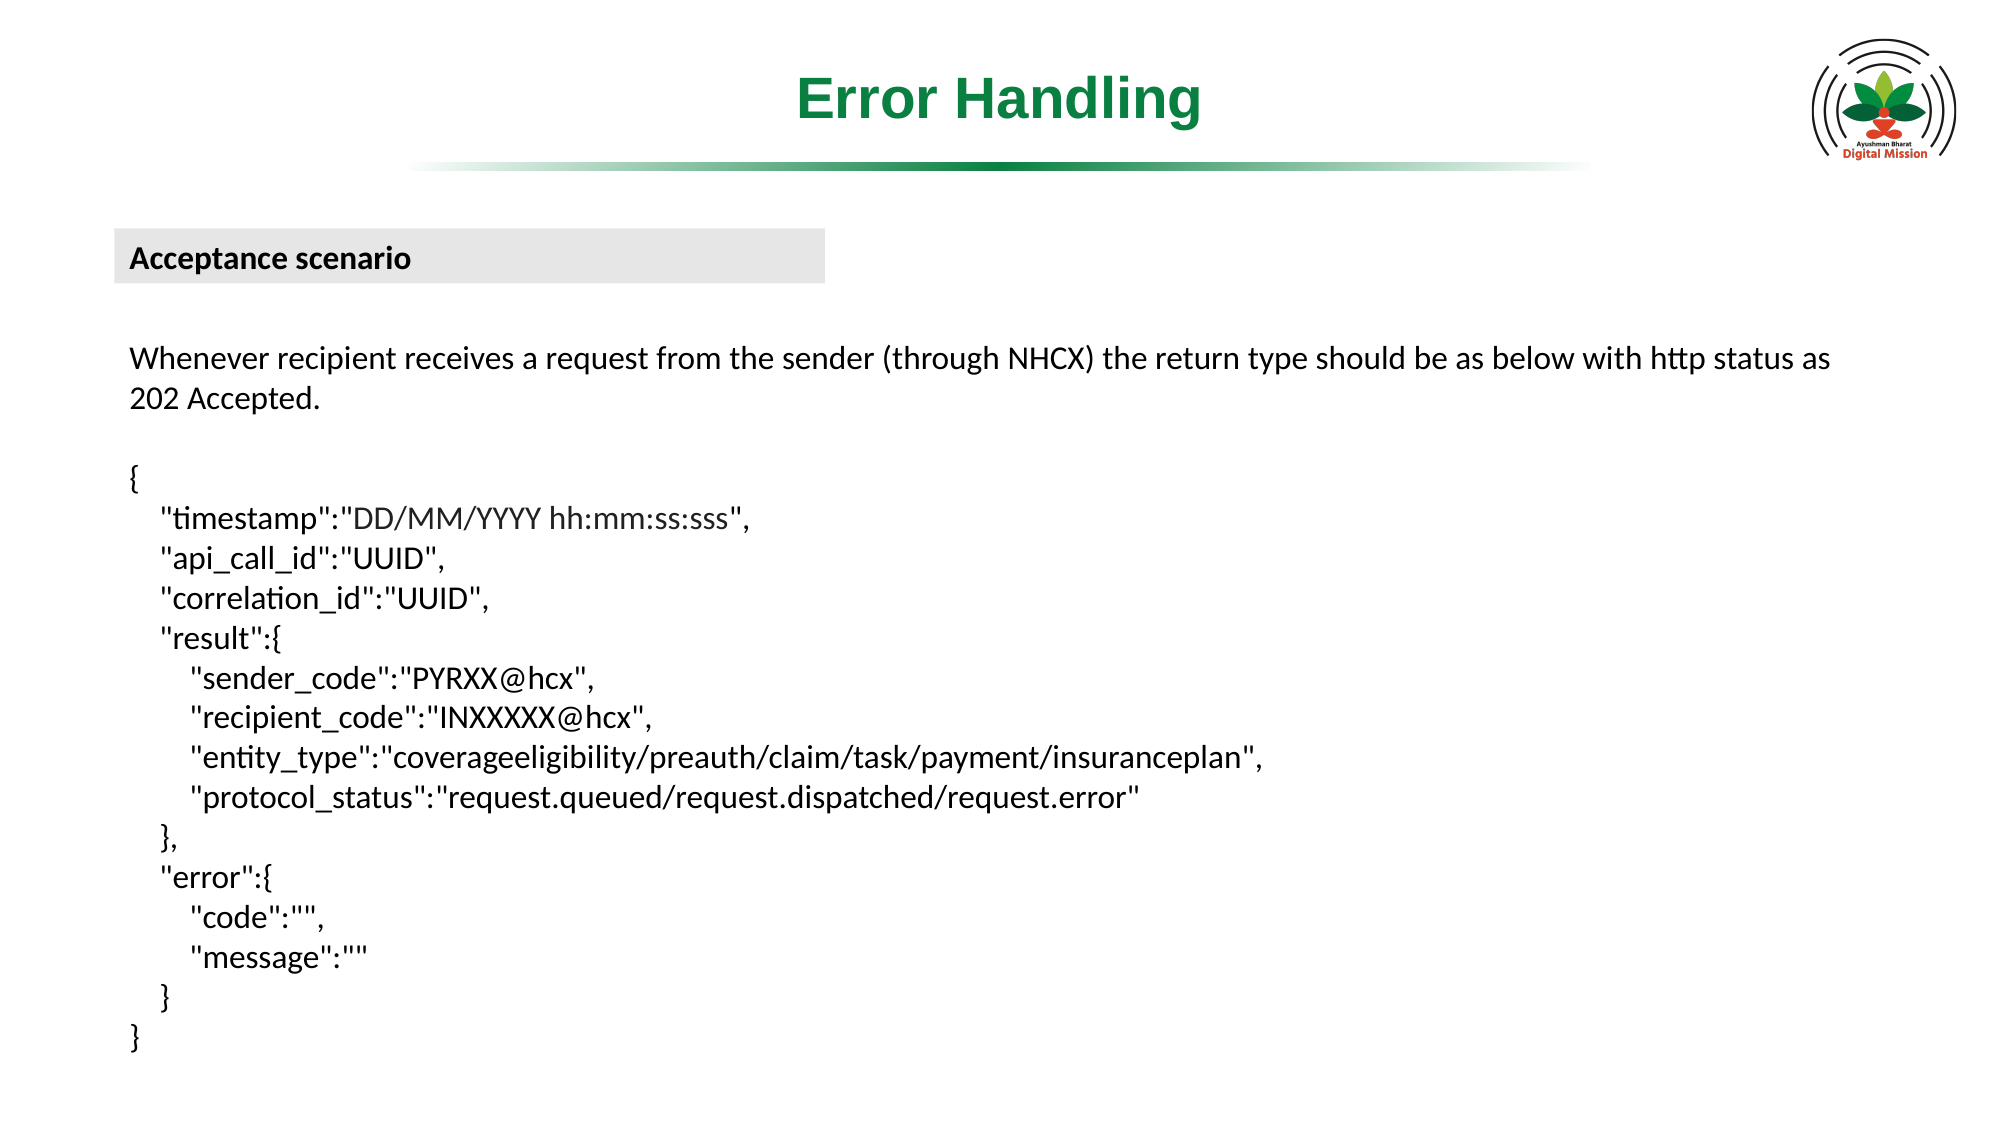

# Error Handling
Acceptance scenario
Whenever recipient receives a request from the sender (through NHCX) the return type should be as below with http status as 202 Accepted.
{
    "timestamp":"DD/MM/YYYY hh:mm:ss:sss",
    "api_call_id":"UUID",
    "correlation_id":"UUID",
    "result":{
        "sender_code":"PYRXX@hcx",
        "recipient_code":"INXXXXX@hcx",
        "entity_type":"coverageeligibility/preauth/claim/task/payment/insuranceplan",
        "protocol_status":"request.queued/request.dispatched/request.error"
    },
    "error":{
        "code":"",
        "message":""
    }
}